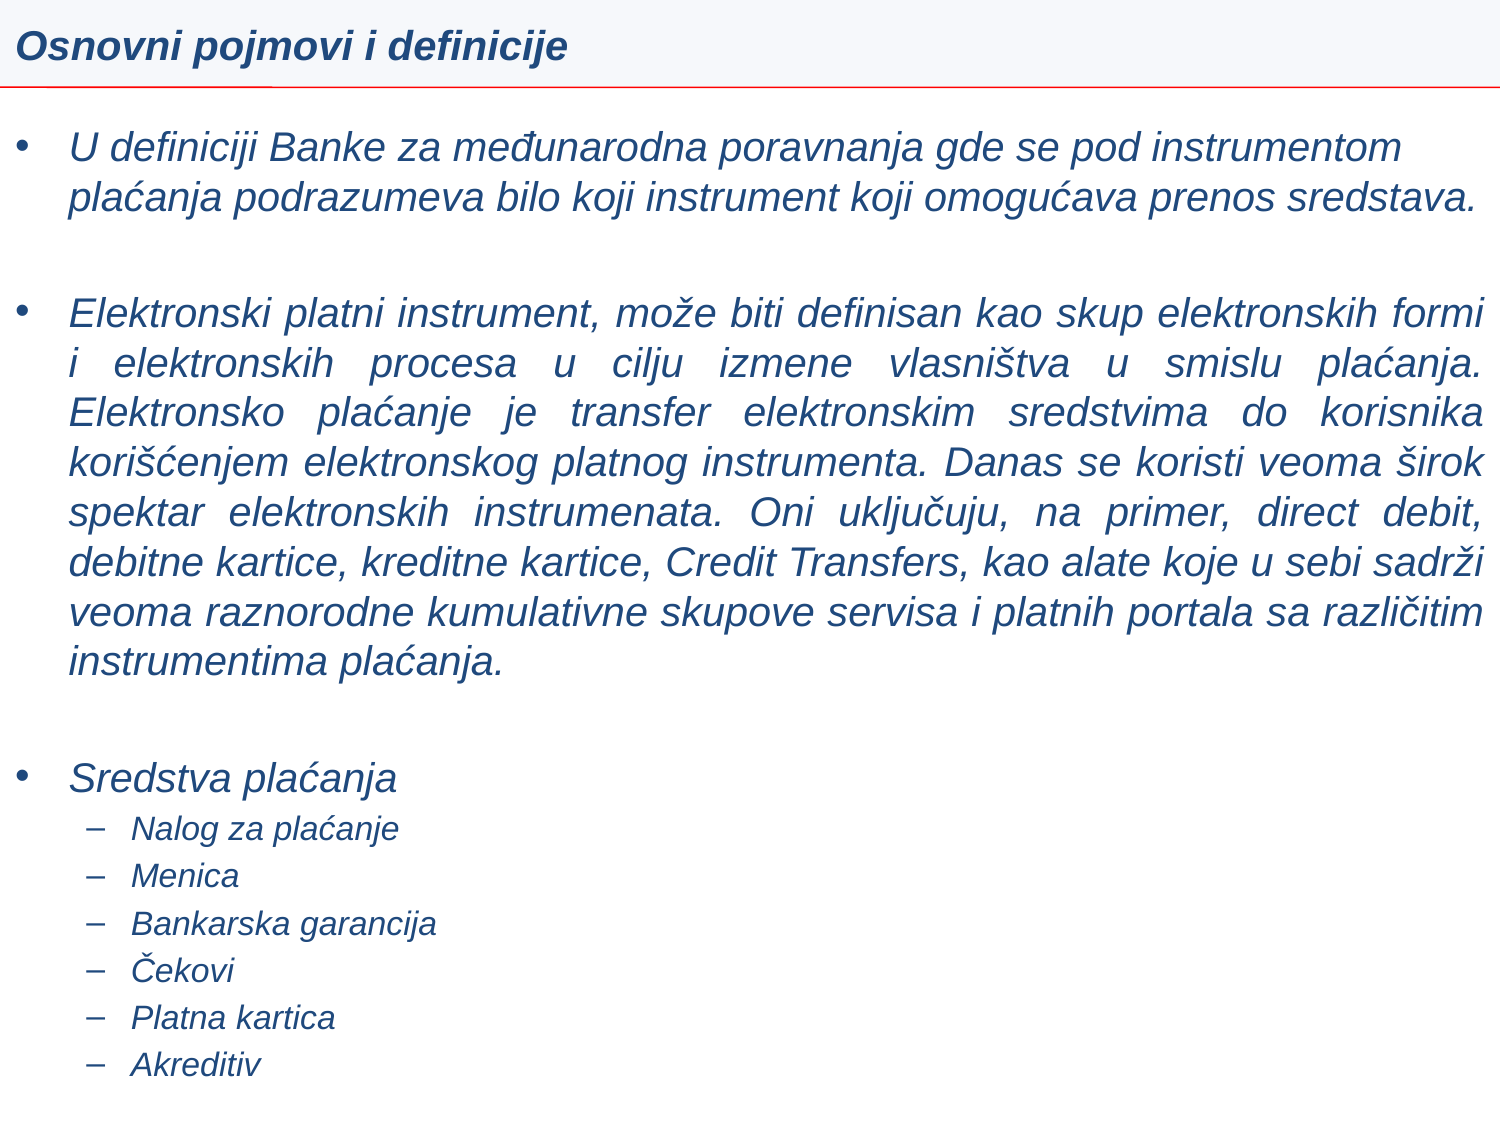

Osnovni pojmovi i definicije
U definiciji Banke za međunarodna poravnanja gde se pod instrumentom plaćanja podrazumeva bilo koji instrument koji omogućava prenos sredstava.

Elektronski platni instrument, može biti definisan kao skup elektronskih formi i elektronskih procesa u cilju izmene vlasništva u smislu plaćanja. Elektronsko plaćanje je transfer elektronskim sredstvima do korisnika korišćenjem elektronskog platnog instrumenta. Danas se koristi veoma širok spektar elektronskih instrumenata. Oni uključuju, na primer, direct debit, debitne kartice, kreditne kartice, Credit Transfers, kao alate koje u sebi sadrži veoma raznorodne kumulativne skupove servisa i platnih portala sa različitim instrumentima plaćanja.

Sredstva plaćanja
Nalog za plaćanje
Menica
Bankarska garancija
Čekovi
Platna kartica
Akreditiv